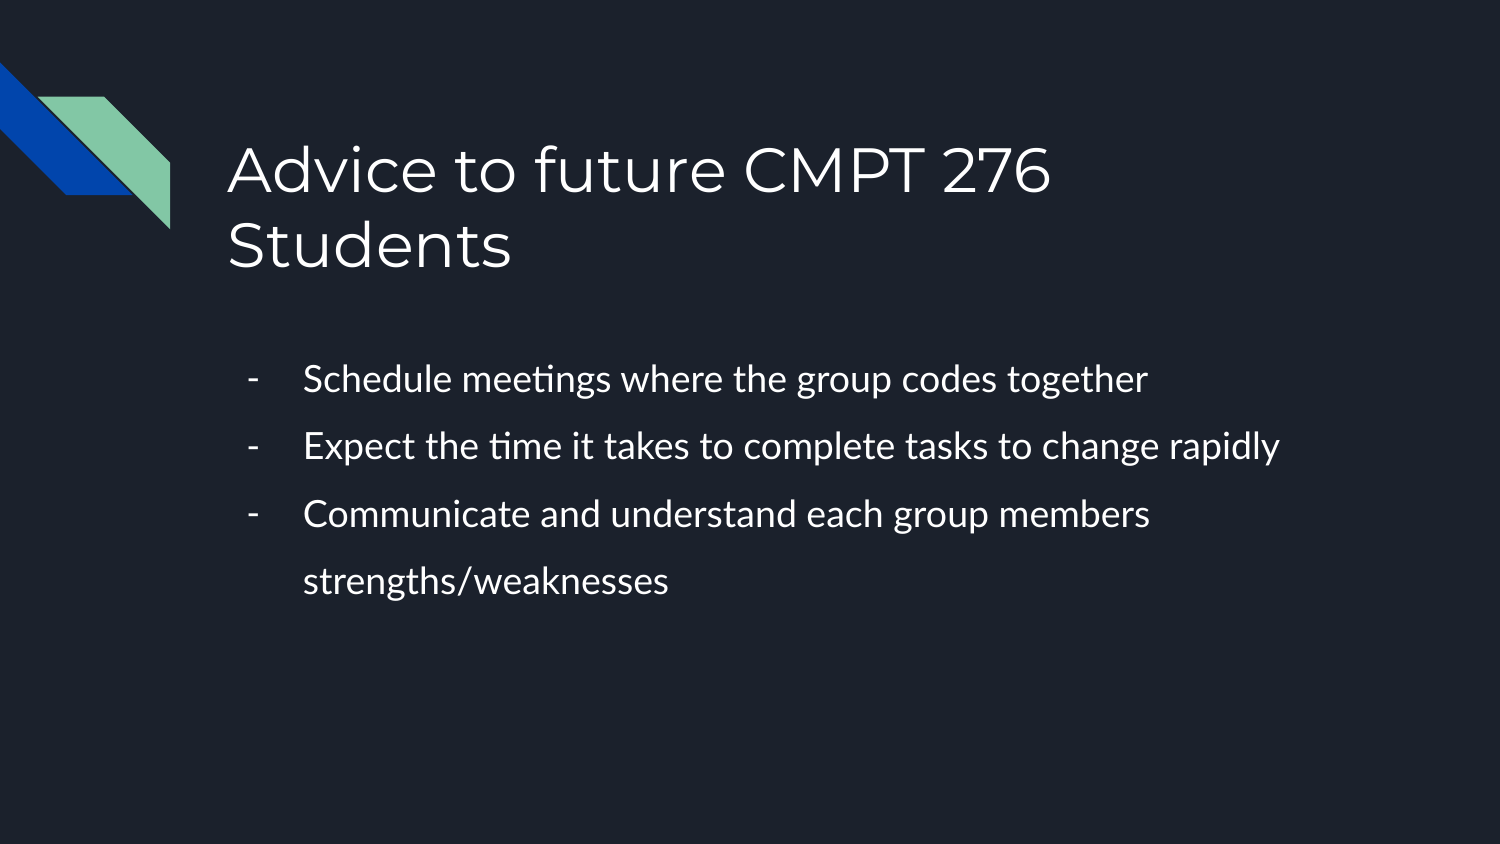

# Advice to future CMPT 276 Students
Schedule meetings where the group codes together
Expect the time it takes to complete tasks to change rapidly
Communicate and understand each group members strengths/weaknesses